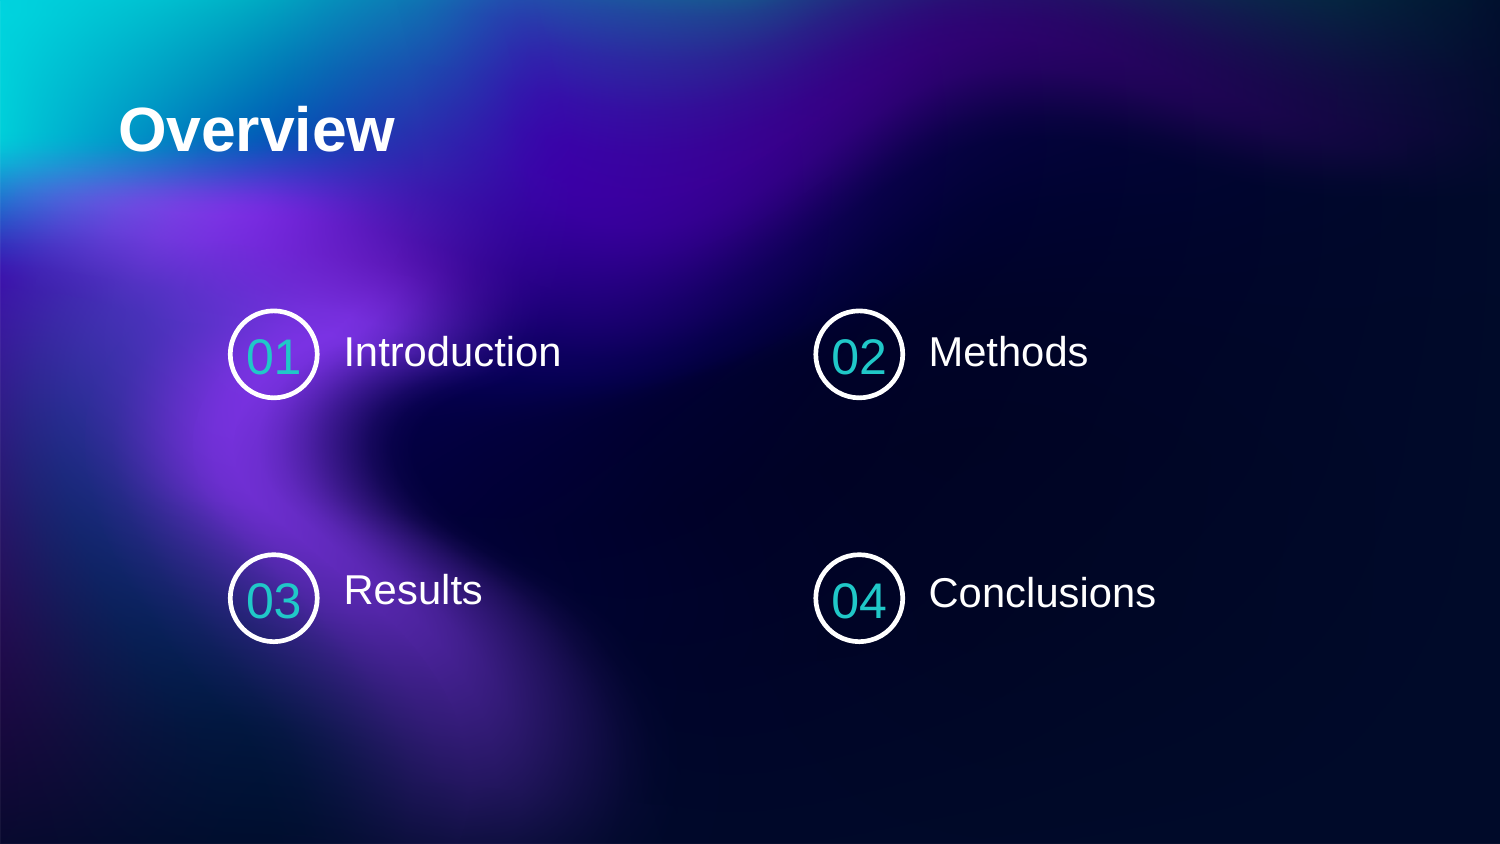

# Overview

01
02
Introduction
Methods

Results
03
04
Conclusions